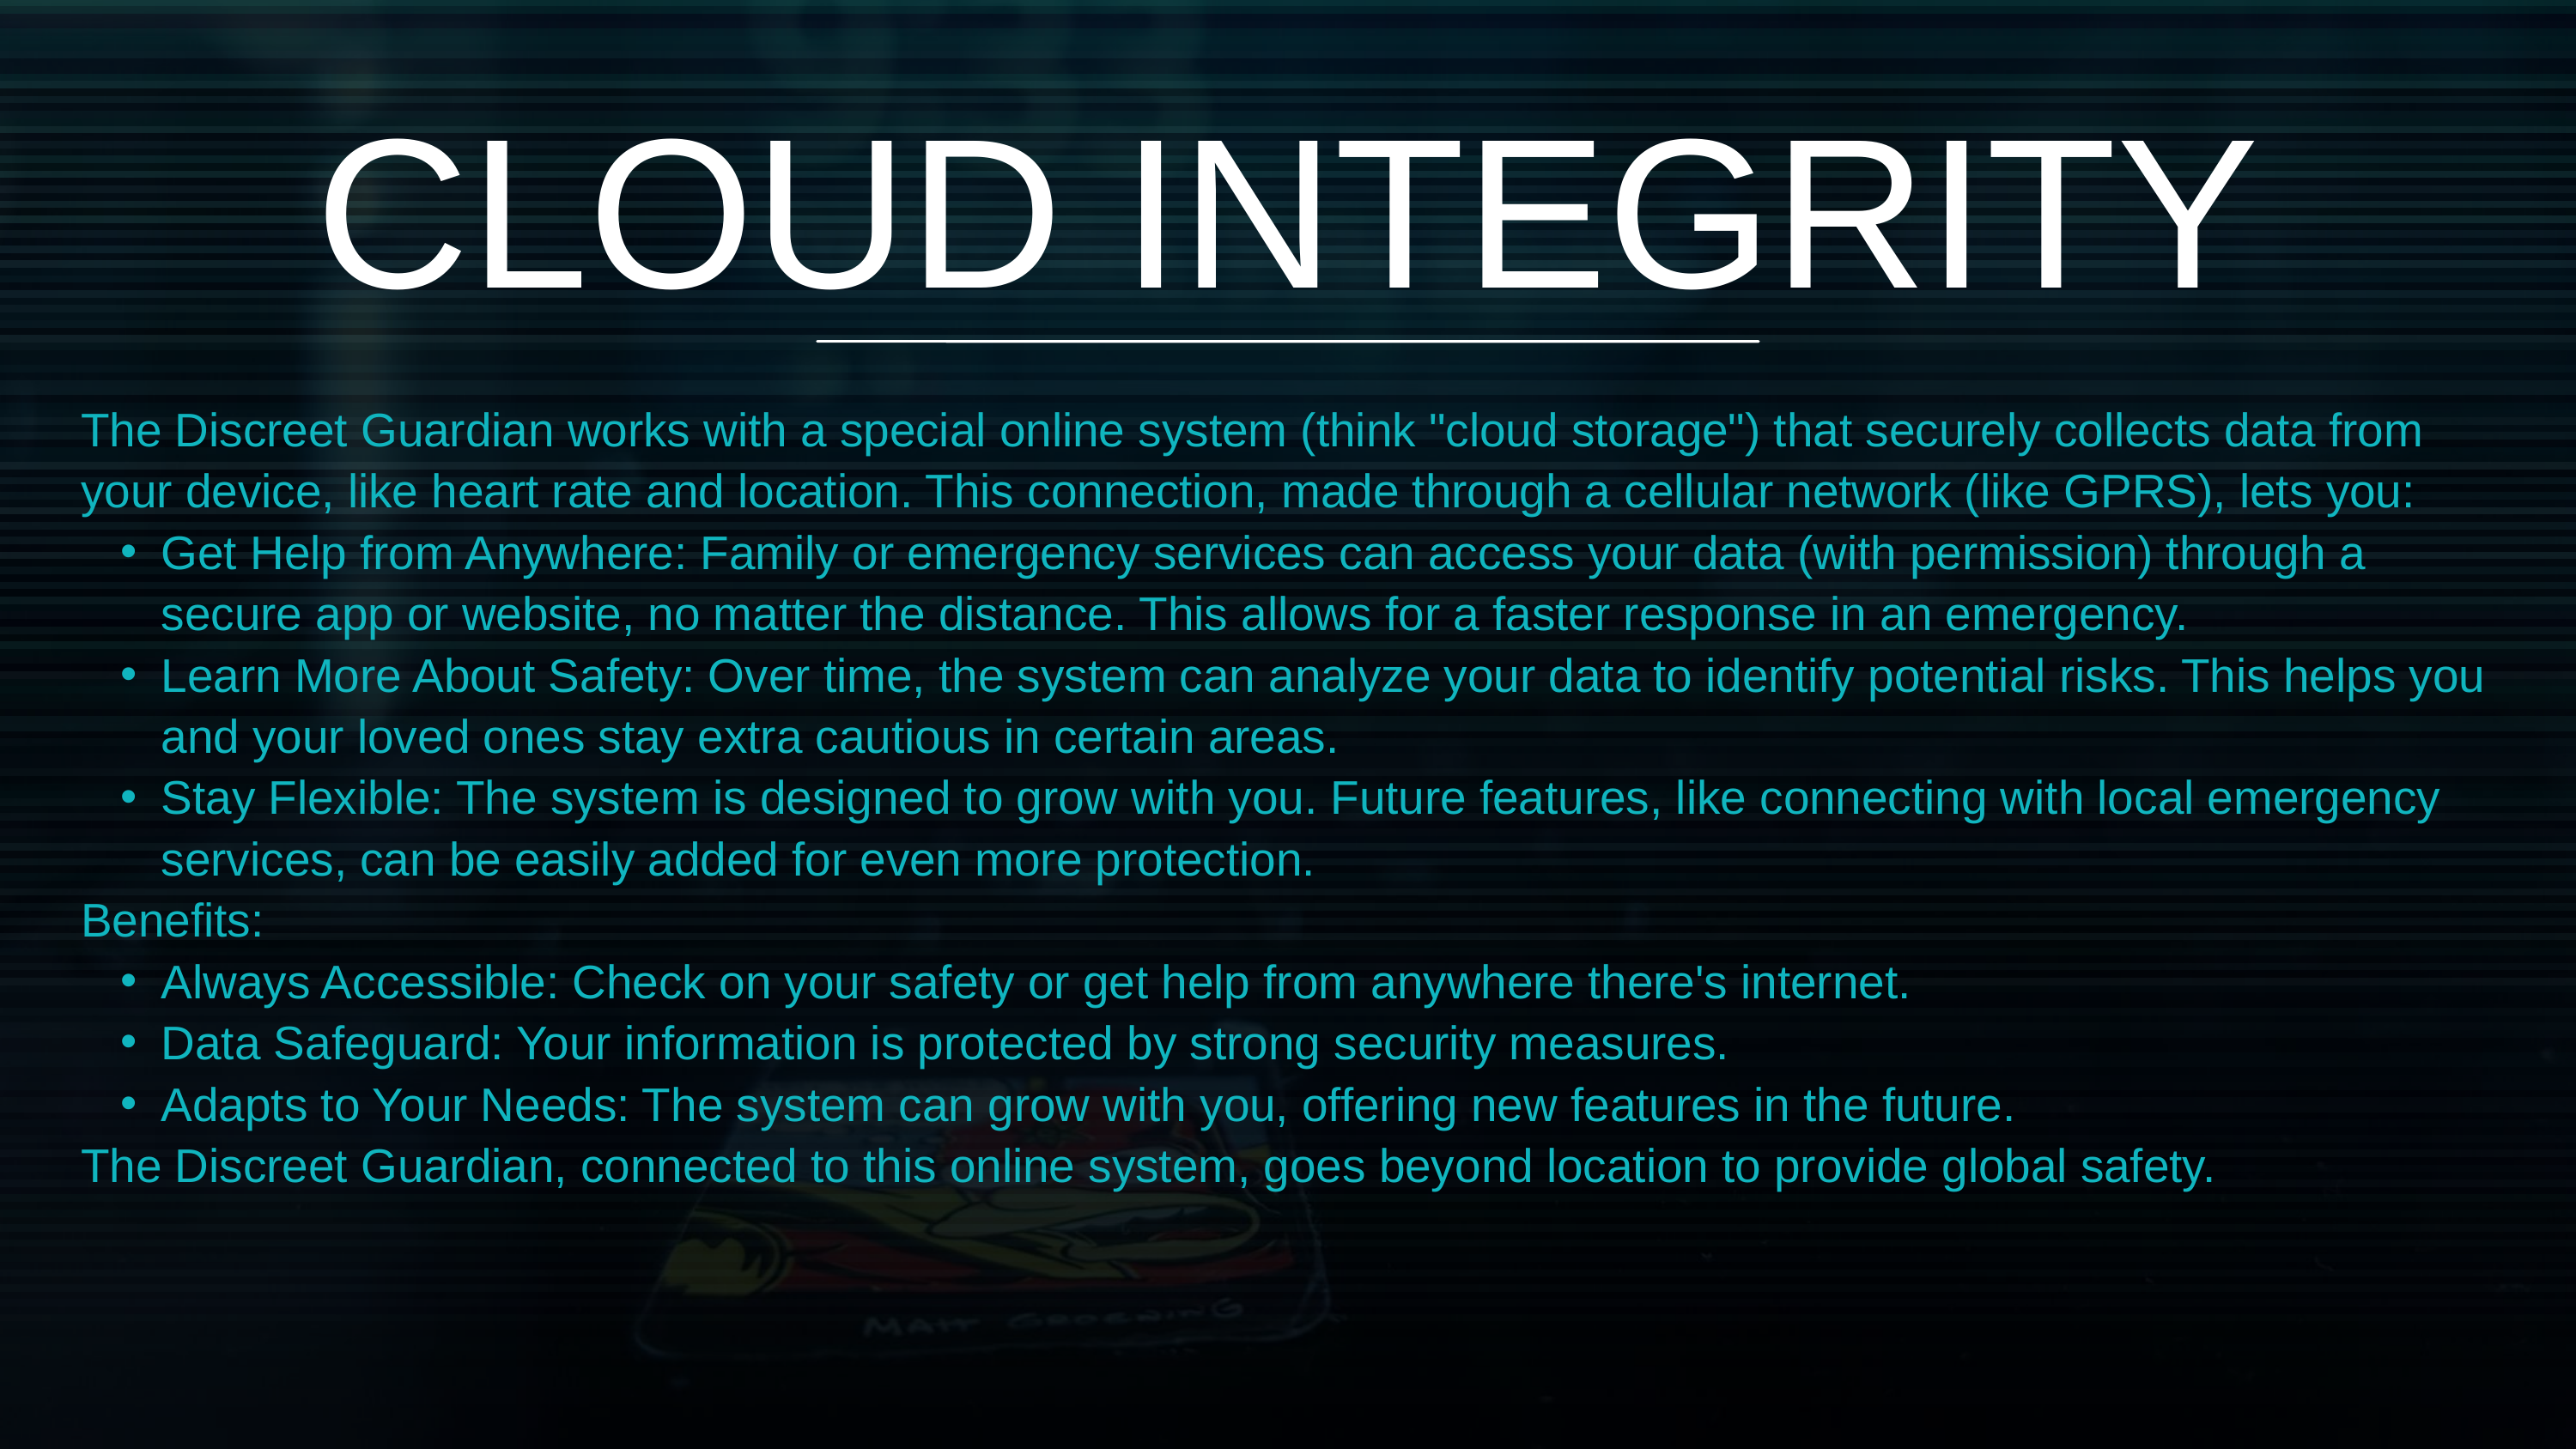

CLOUD INTEGRITY

The Discreet Guardian works with a special online system (think "cloud storage") that securely collects data from your device, like heart rate and location. This connection, made through a cellular network (like GPRS), lets you:
Get Help from Anywhere: Family or emergency services can access your data (with permission) through a secure app or website, no matter the distance. This allows for a faster response in an emergency.
Learn More About Safety: Over time, the system can analyze your data to identify potential risks. This helps you and your loved ones stay extra cautious in certain areas.
Stay Flexible: The system is designed to grow with you. Future features, like connecting with local emergency services, can be easily added for even more protection.
Benefits:
Always Accessible: Check on your safety or get help from anywhere there's internet.
Data Safeguard: Your information is protected by strong security measures.
Adapts to Your Needs: The system can grow with you, offering new features in the future.
The Discreet Guardian, connected to this online system, goes beyond location to provide global safety.